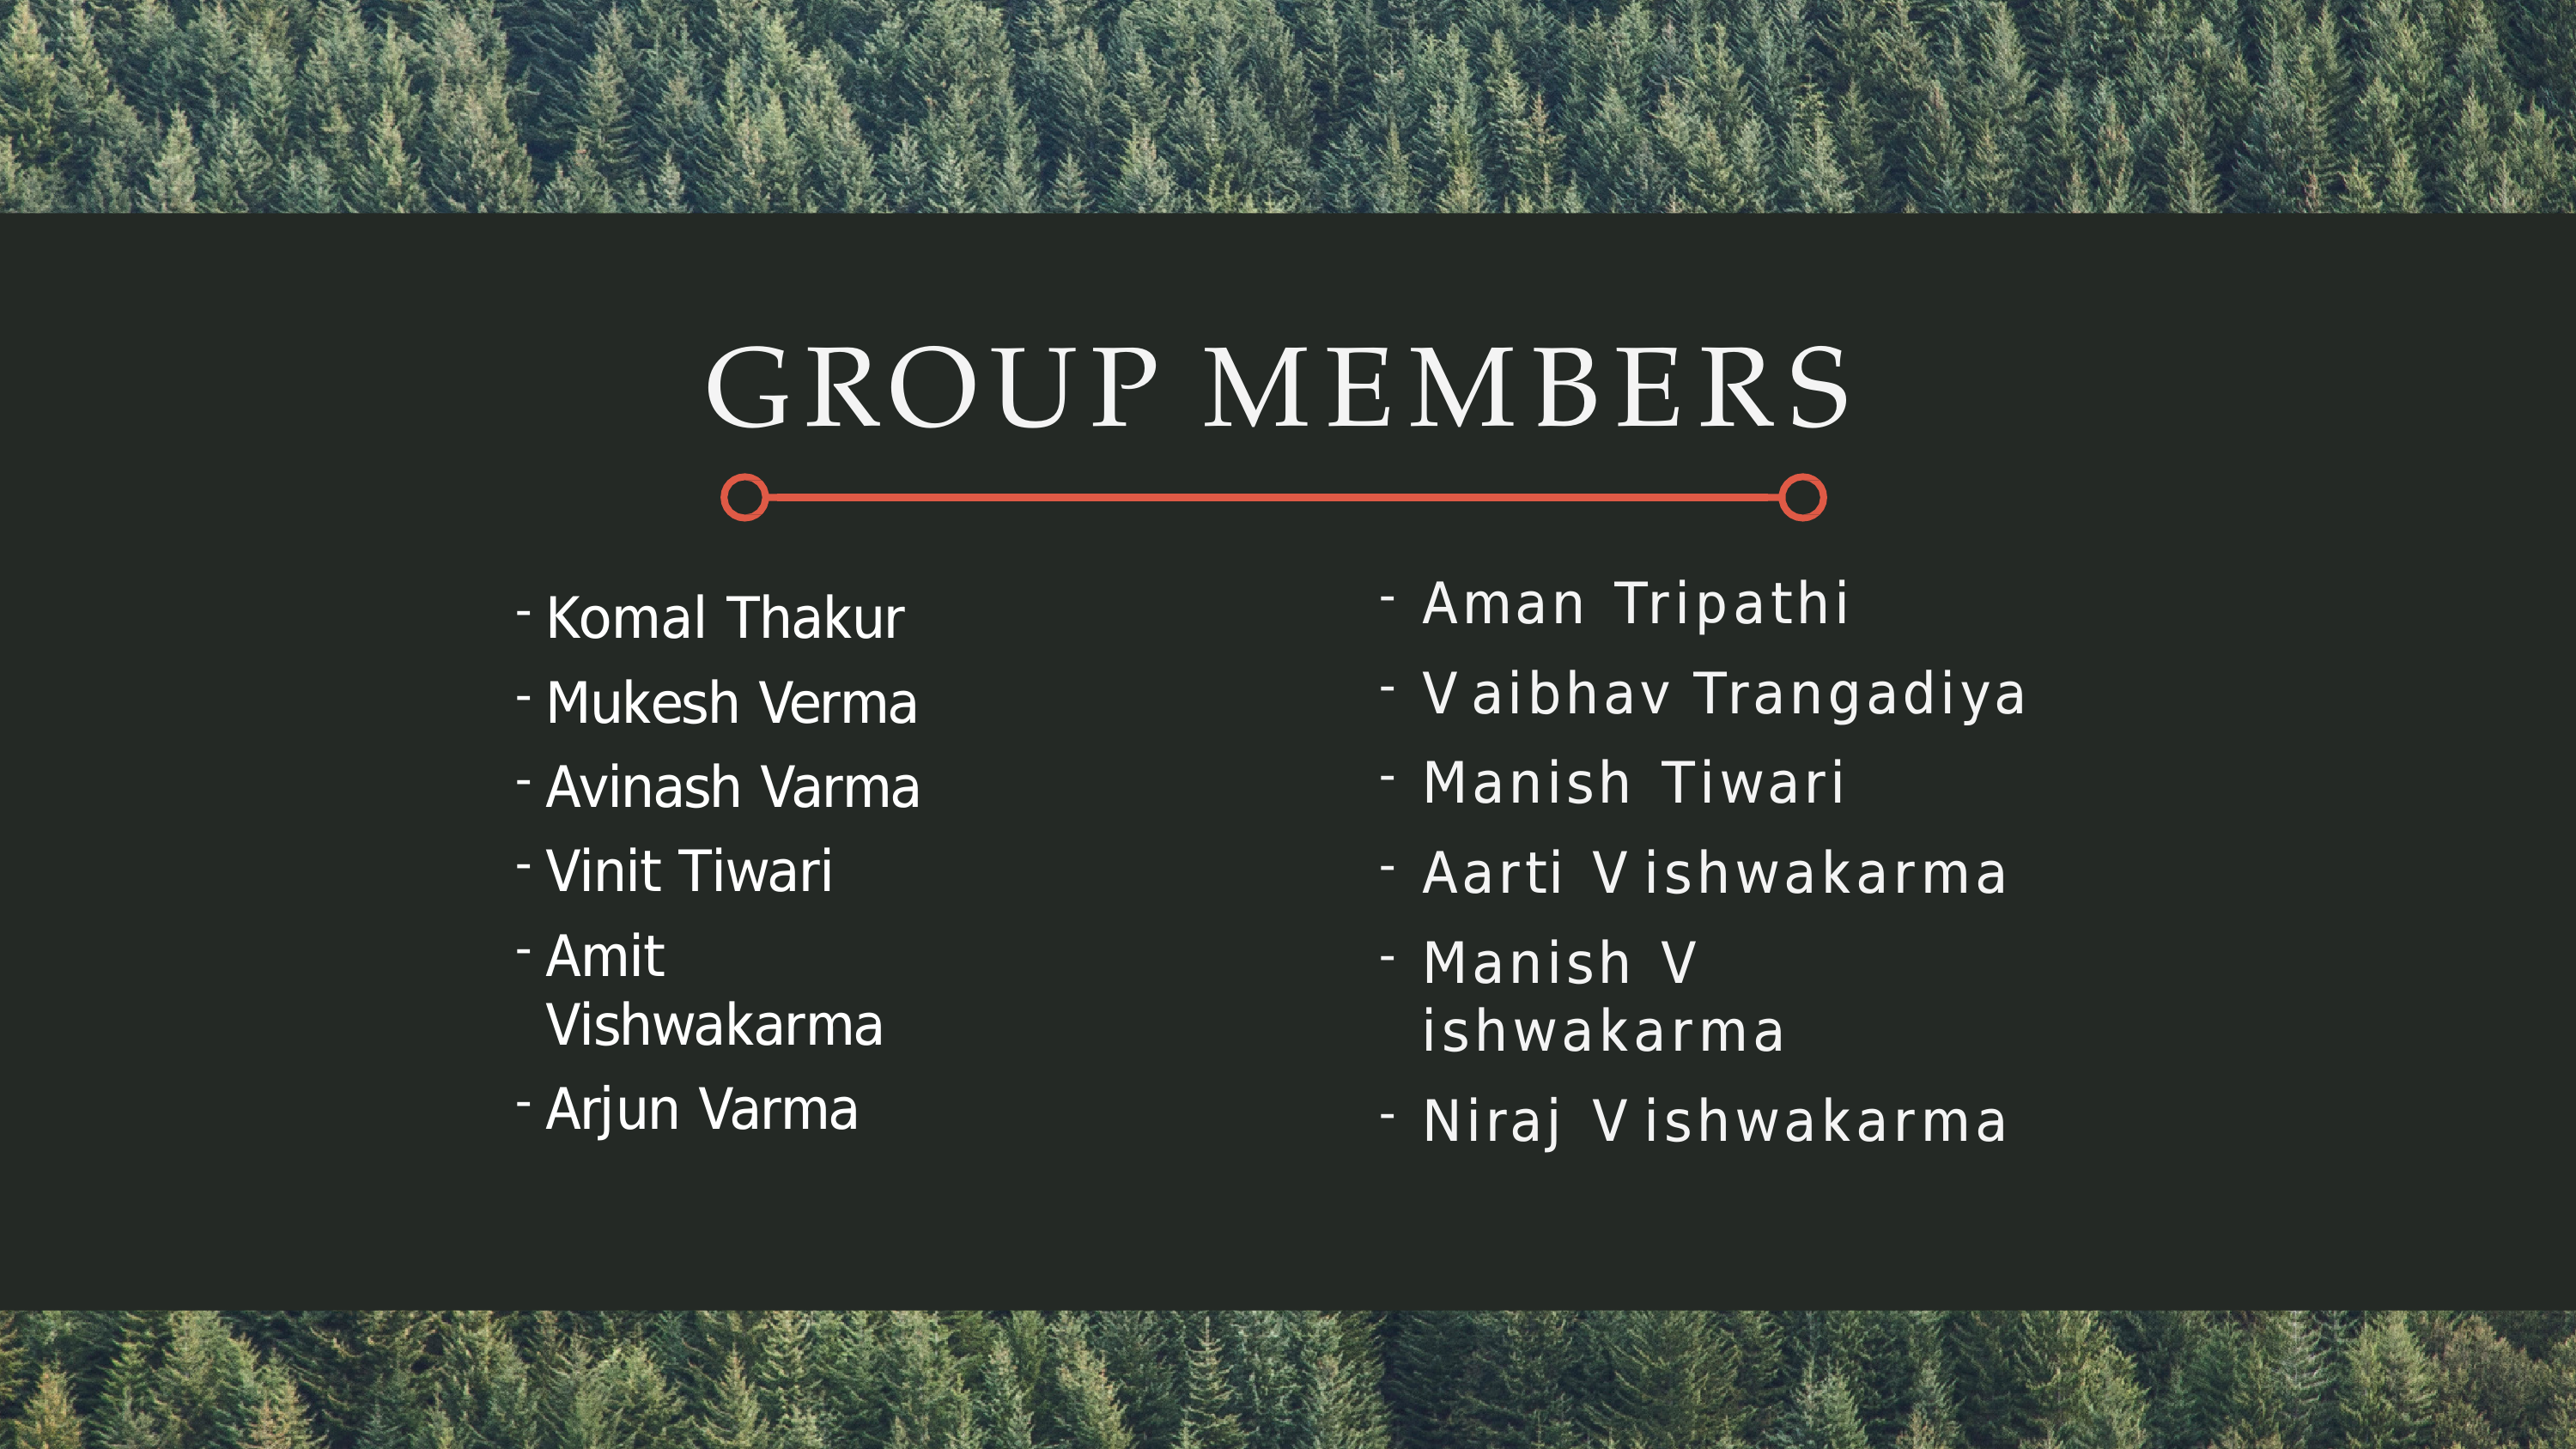

Definition of	Any of a range of
Alternative	medical therapies that
are not regarded as
Medicine	orthodox by the medical
profession,	such as
herbalism,	homeopathy,  and acupuncture.

# GROUP MEMBERS

Aman Tripathi
V aibhav Trangadiya
Manish Tiwari
Aarti V ishwakarma
Manish V ishwakarma
Niraj V ishwakarma
Komal Thakur
Mukesh Verma
Avinash Varma
Vinit Tiwari
Amit Vishwakarma
Arjun Varma